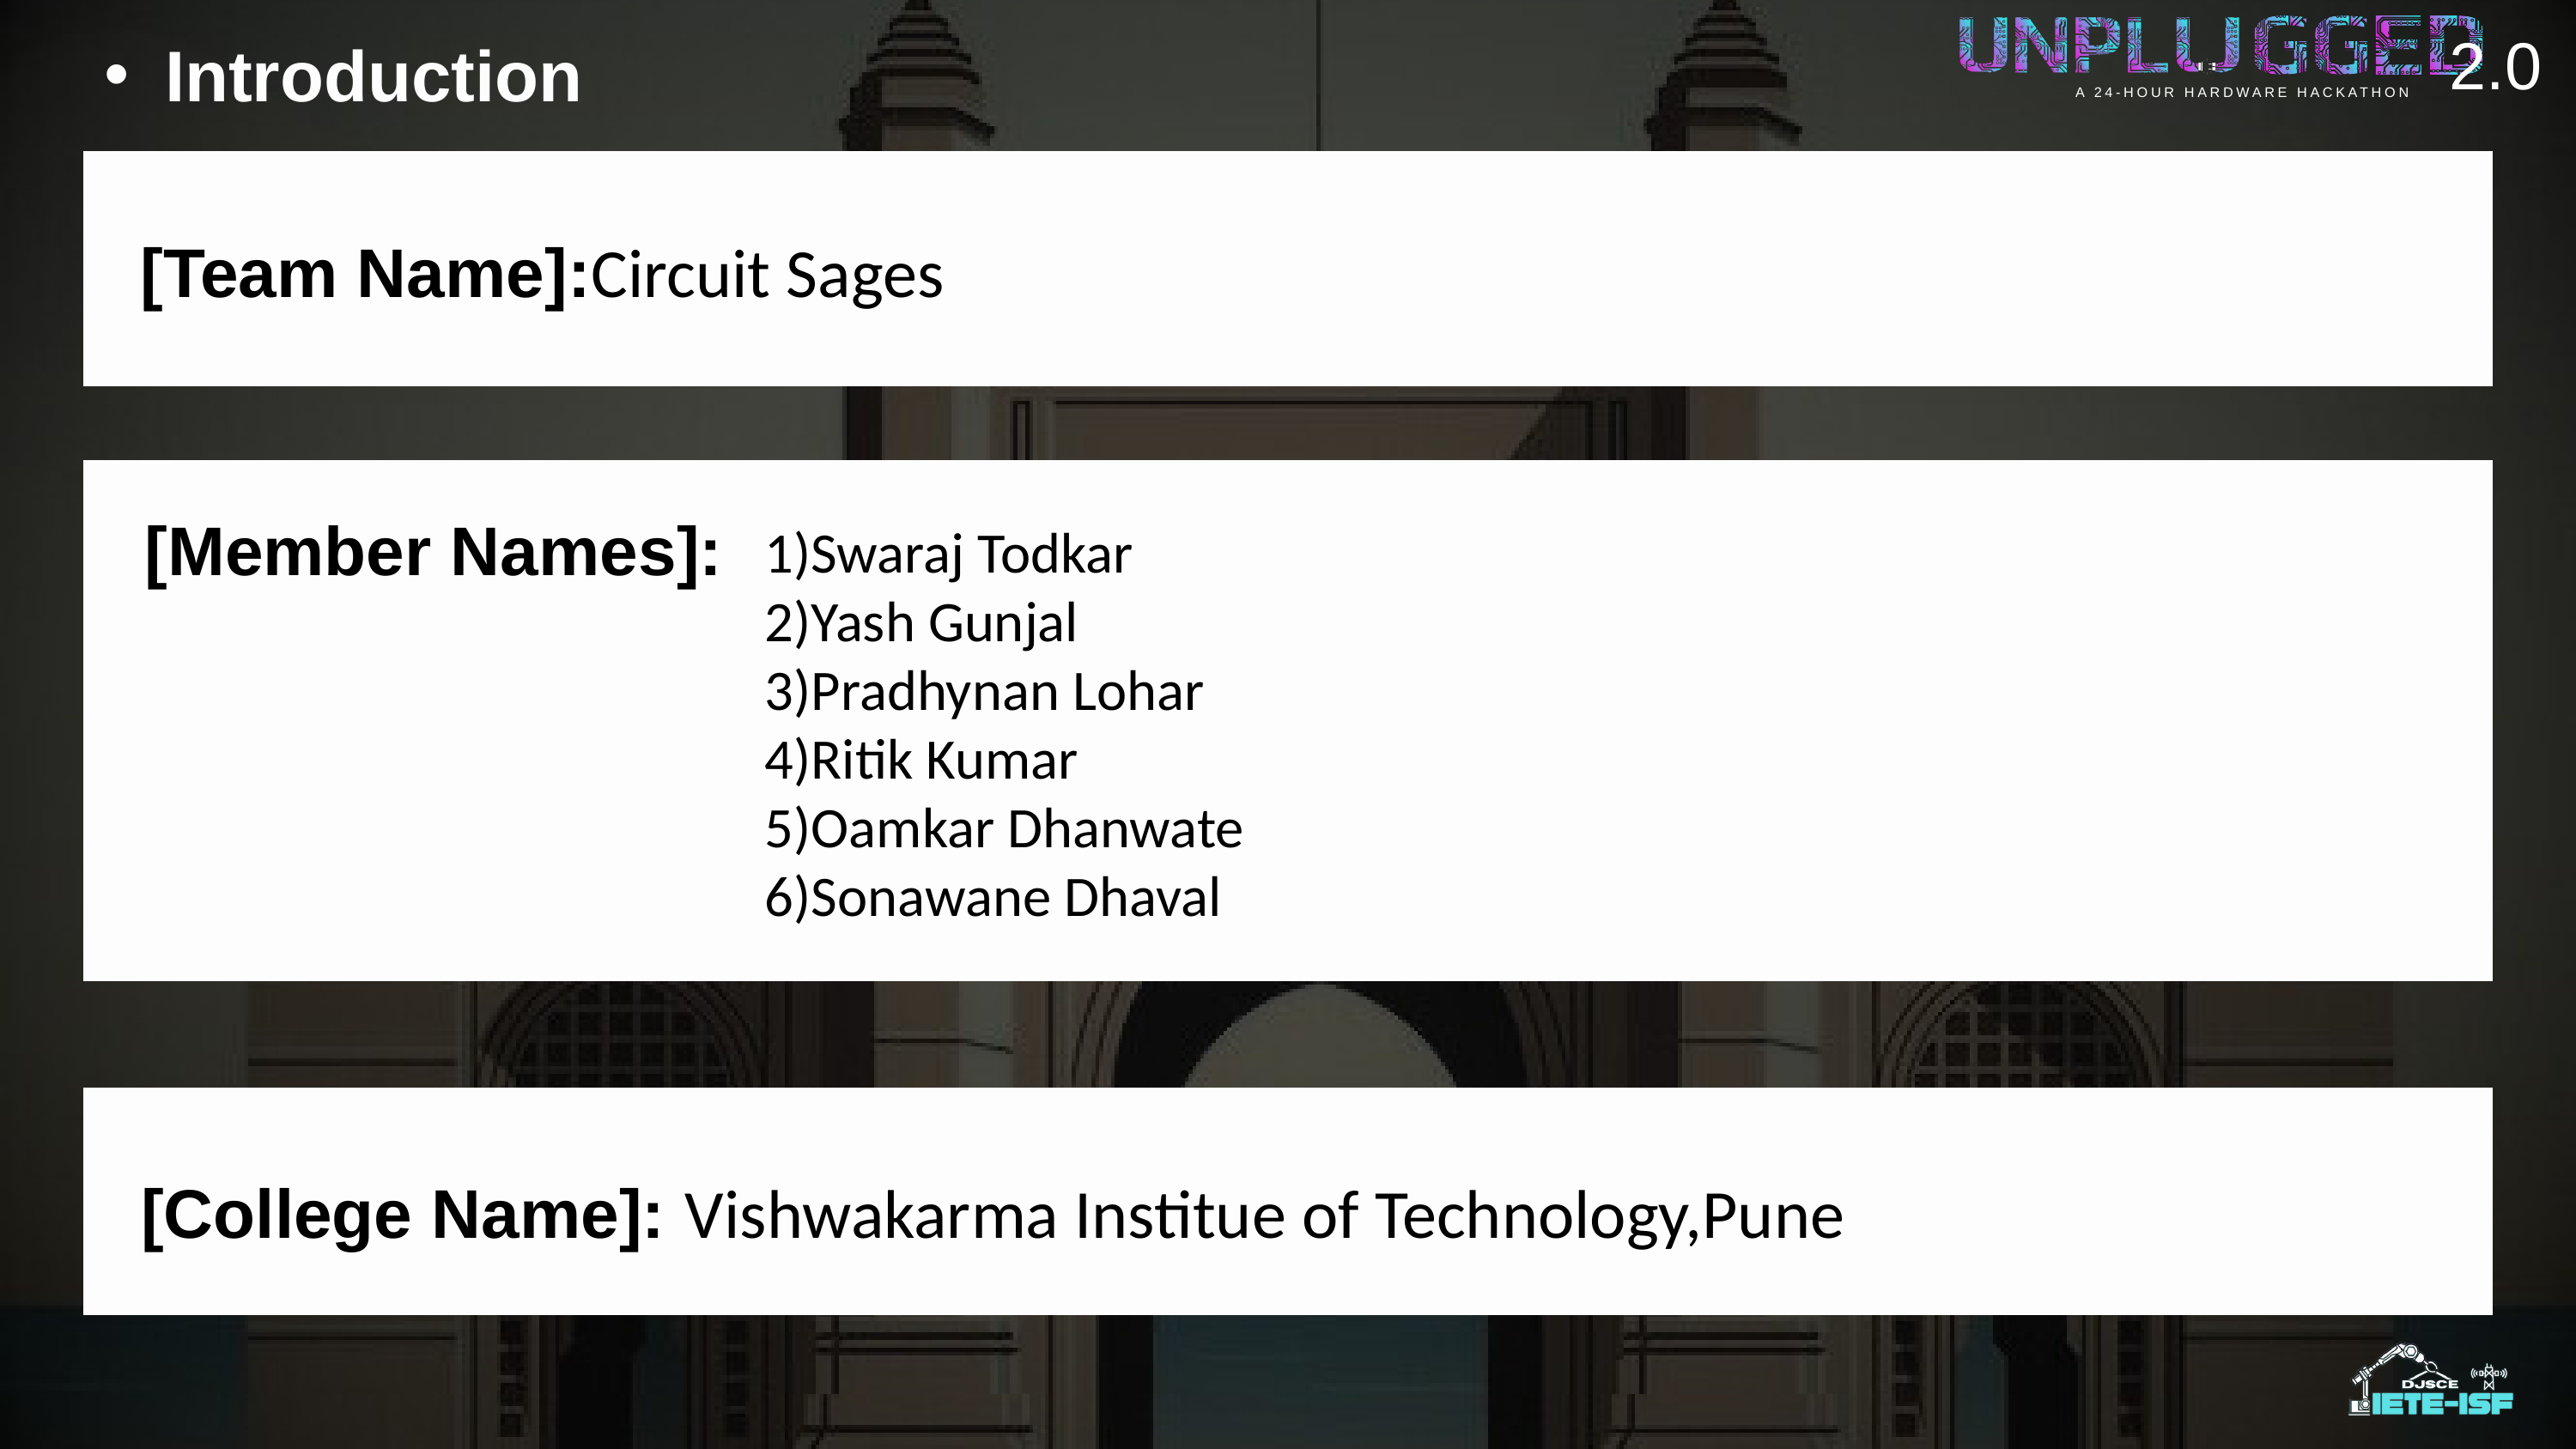

2.0

A 24-HOUR HARDWARE HACKATHON
Introduction

[Team Name]:Circuit Sages

[Member Names]:

1)Swaraj Todkar​
2)Yash Gunjal​
3)Pradhynan Lohar​
4)Ritik Kumar​
5)Oamkar Dhanwate
6)Sonawane Dhaval

[College Name]: Vishwakarma Institue of Technology,Pune